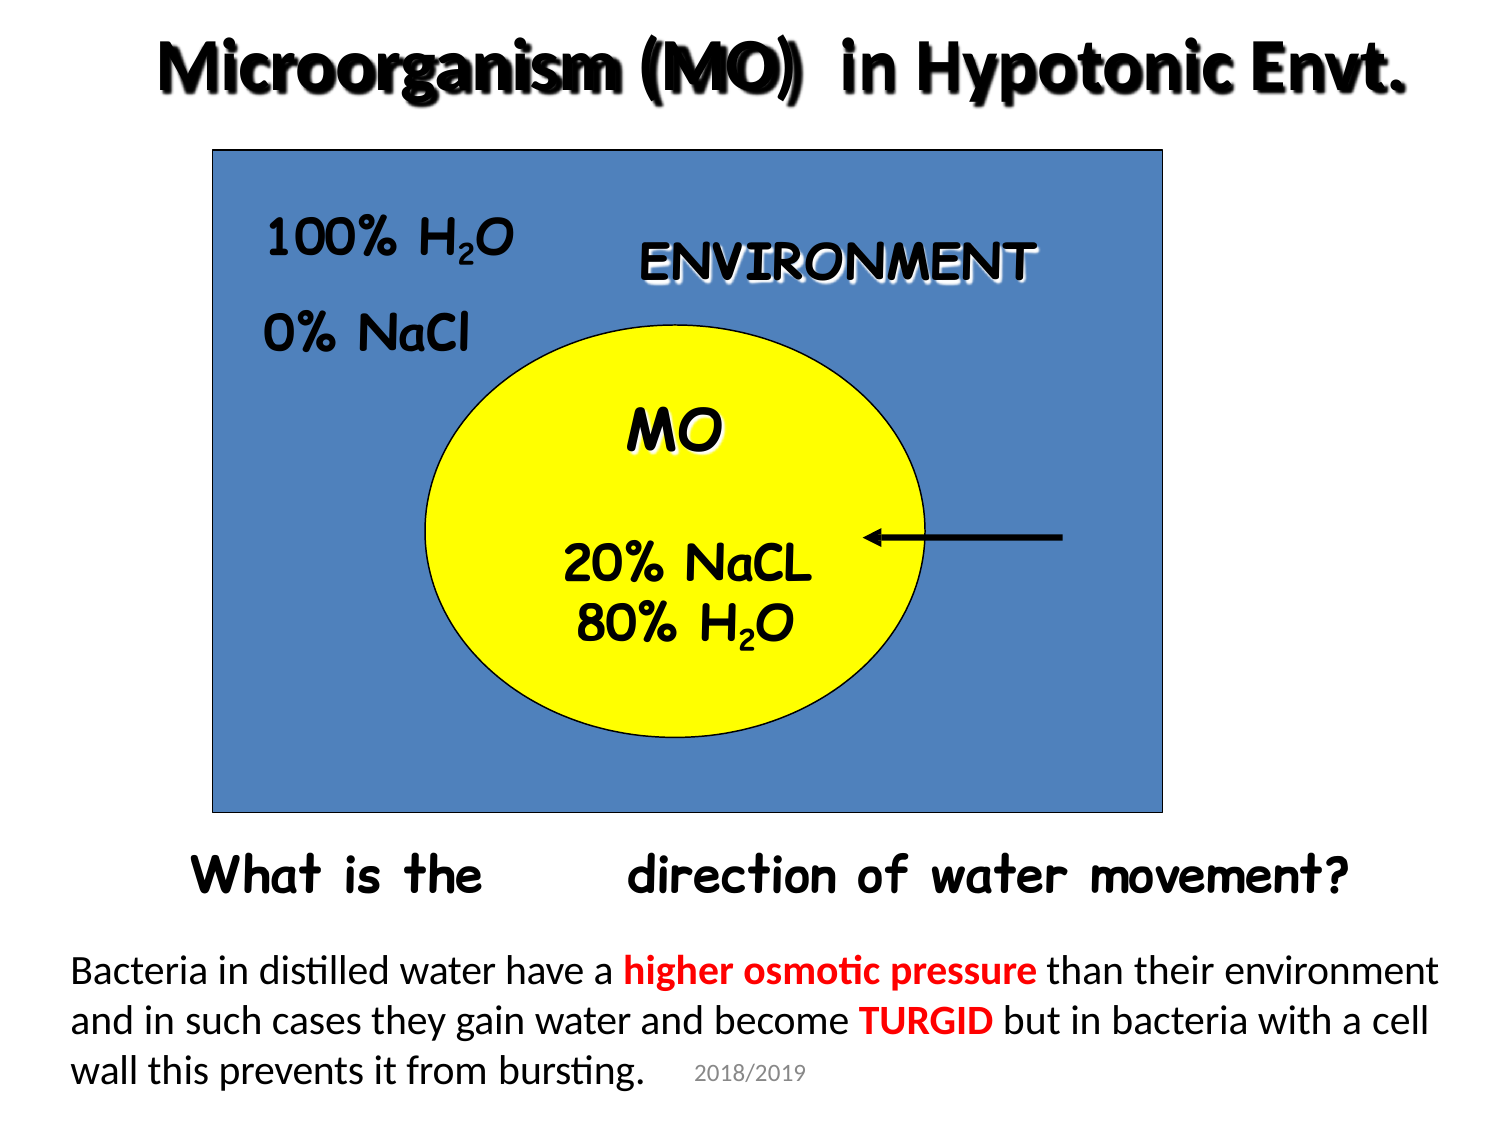

# Microorganism (MO)	in Hypotonic Envt.

100% H2O
0% NaCl

ENVIRONMENT

MO
20% NaCL
80% H2O

What is the	direction of water movement?
Bacteria in distilled water have a higher osmotic pressure than their environment  and in such cases they gain water and become TURGID but in bacteria with a cell
wall this prevents it from bursting.
2018/2019